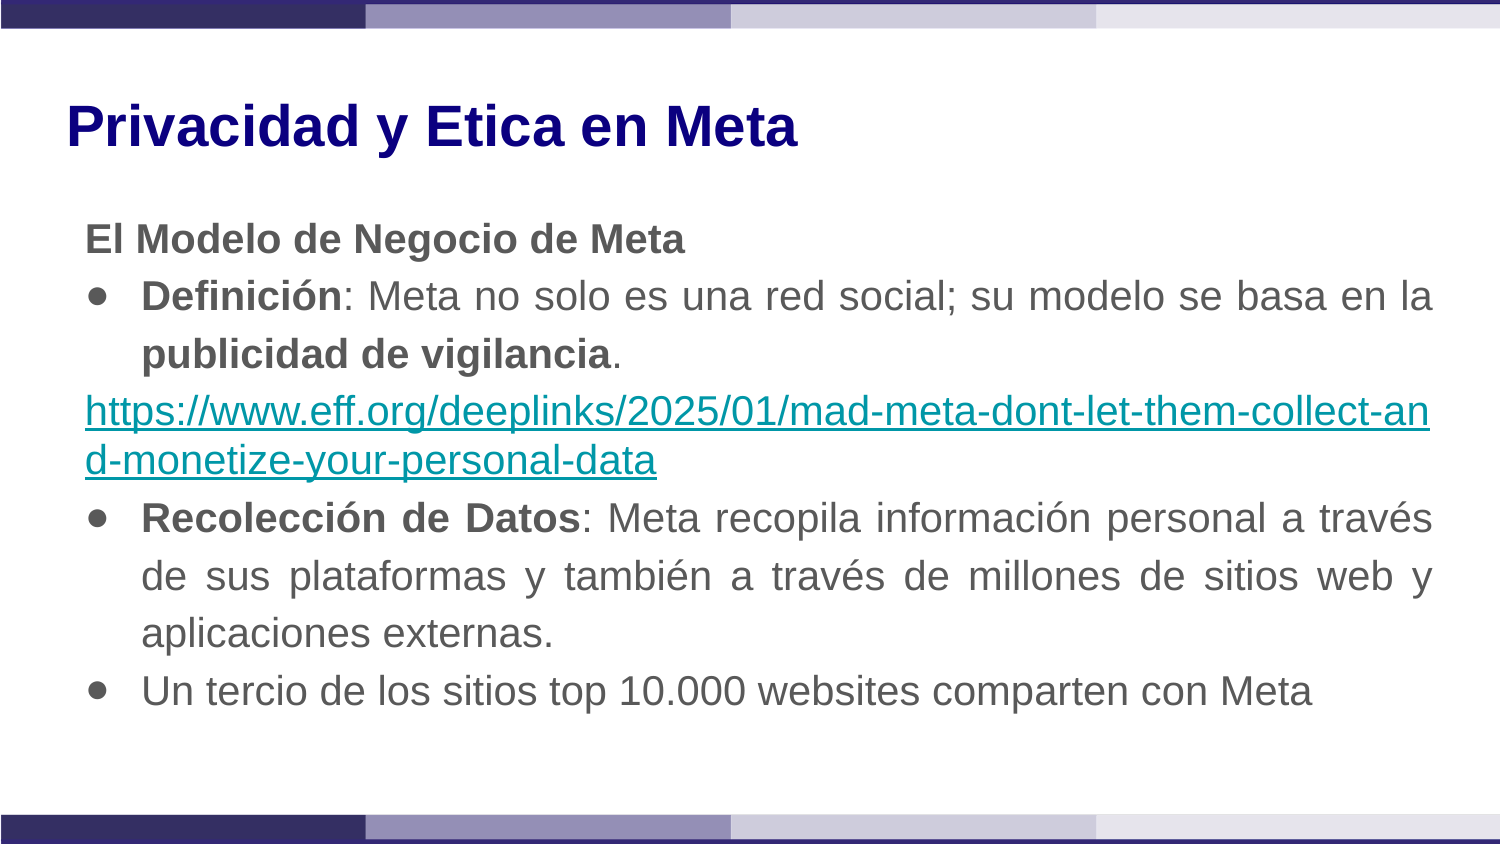

# Privacidad y Etica en Meta
El Modelo de Negocio de Meta
Definición: Meta no solo es una red social; su modelo se basa en la publicidad de vigilancia.
https://www.eff.org/deeplinks/2025/01/mad-meta-dont-let-them-collect-and-monetize-your-personal-data
Recolección de Datos: Meta recopila información personal a través de sus plataformas y también a través de millones de sitios web y aplicaciones externas.
Un tercio de los sitios top 10.000 websites comparten con Meta